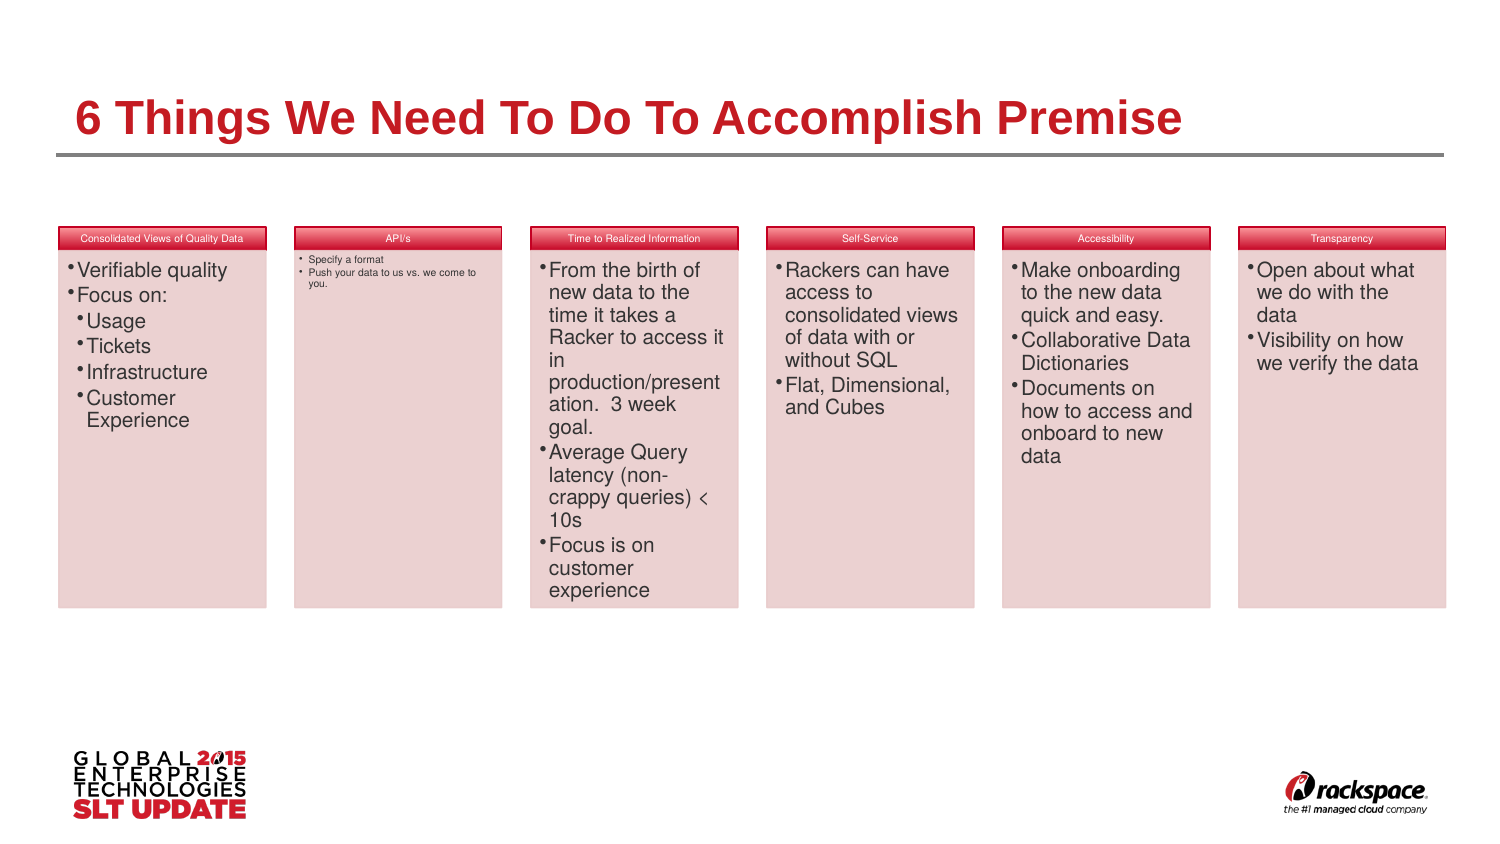

# 6 Things We Need To Do To Accomplish Premise
Consolidated Views of Quality Data
Verifiable quality
Focus on:
Usage
Tickets
Infrastructure
Customer Experience
API/s
Specify a format
Push your data to us vs. we come to you.
Time to Realized Information
From the birth of new data to the time it takes a Racker to access it in production/presentation.  3 week goal.
Average Query latency (non-crappy queries) < 10s
Focus is on customer experience
Self-Service
Rackers can have access to consolidated views of data with or without SQL
Flat, Dimensional, and Cubes
Accessibility
Make onboarding to the new data quick and easy.
Collaborative Data Dictionaries
Documents on how to access and onboard to new data
Transparency
Open about what we do with the data
Visibility on how we verify the data